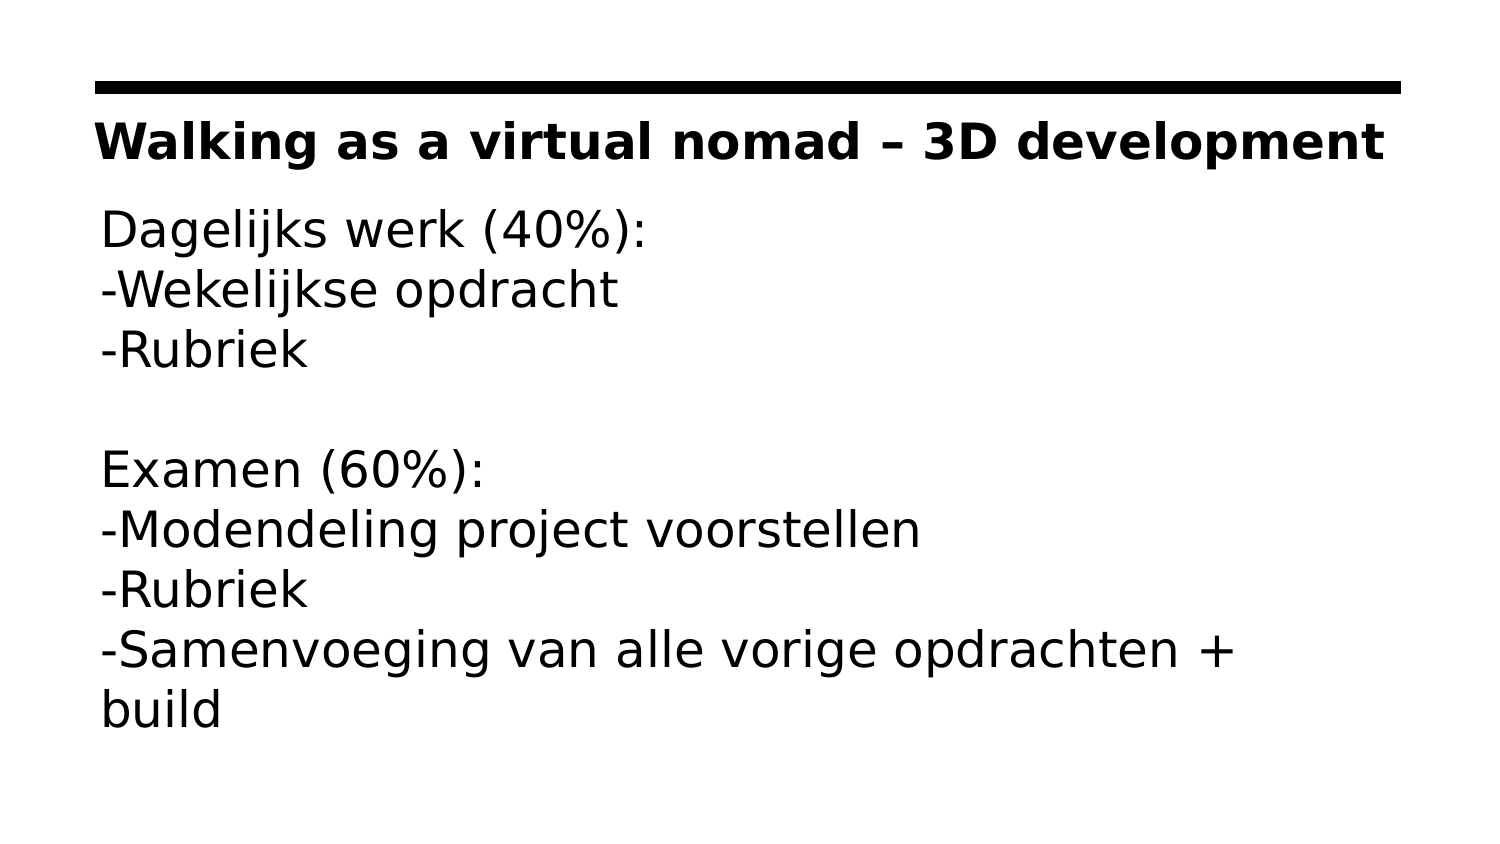

# Walking as a virtual nomad – 3D development
Dagelijks werk (40%):
-Wekelijkse opdracht
-Rubriek
Examen (60%):
-Modendeling project voorstellen
-Rubriek
-Samenvoeging van alle vorige opdrachten + build